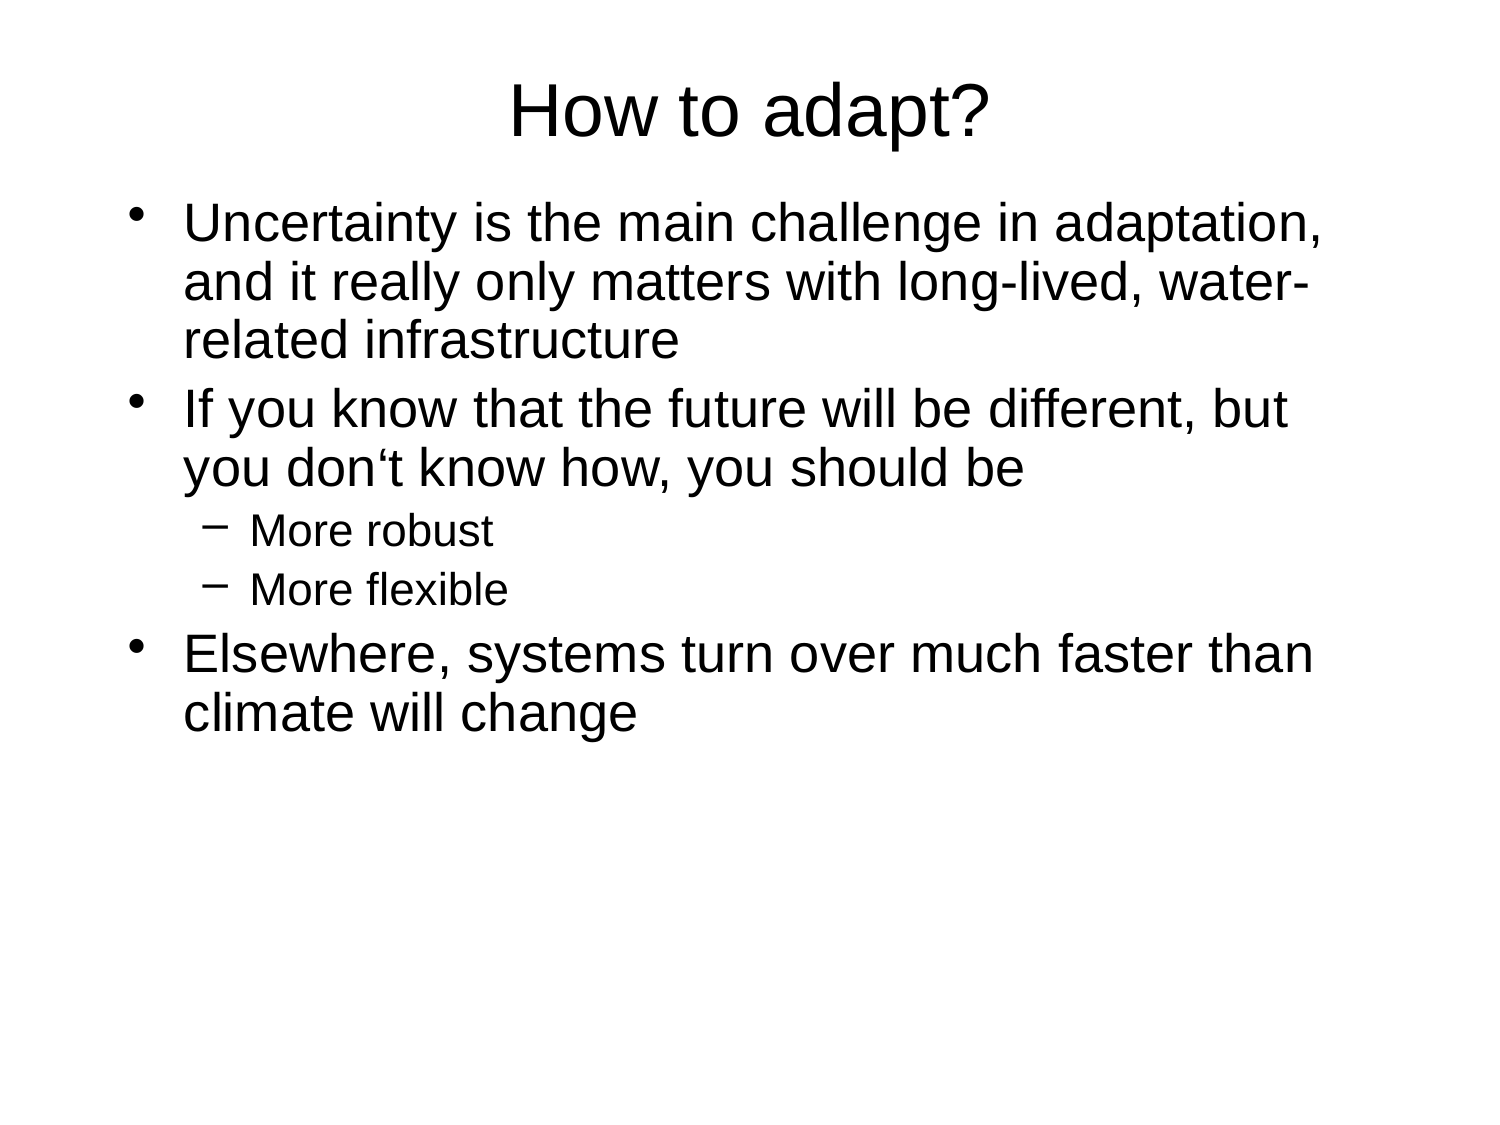

# How to adapt?
Uncertainty is the main challenge in adaptation, and it really only matters with long-lived, water-related infrastructure
If you know that the future will be different, but you don‘t know how, you should be
More robust
More flexible
Elsewhere, systems turn over much faster than climate will change